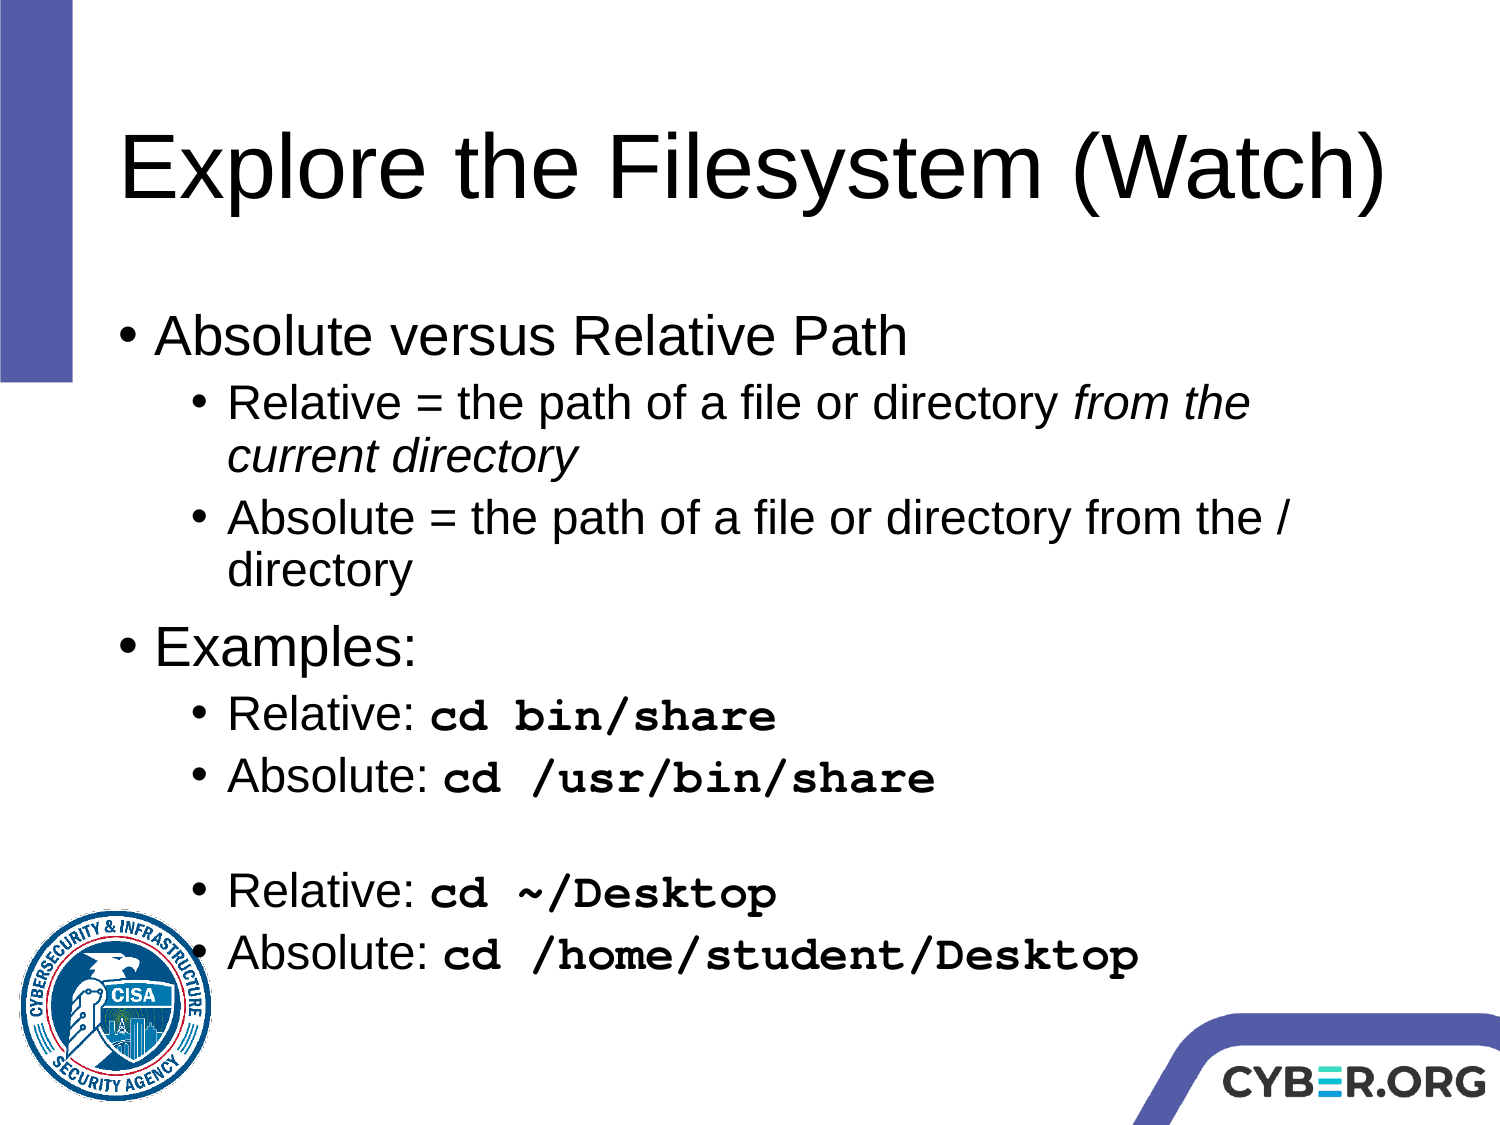

# Explore the Filesystem (Watch)
Absolute versus Relative Path
Relative = the path of a file or directory from the current directory
Absolute = the path of a file or directory from the / directory
Examples:
Relative: cd bin/share
Absolute: cd /usr/bin/share
Relative: cd ~/Desktop
Absolute: cd /home/student/Desktop